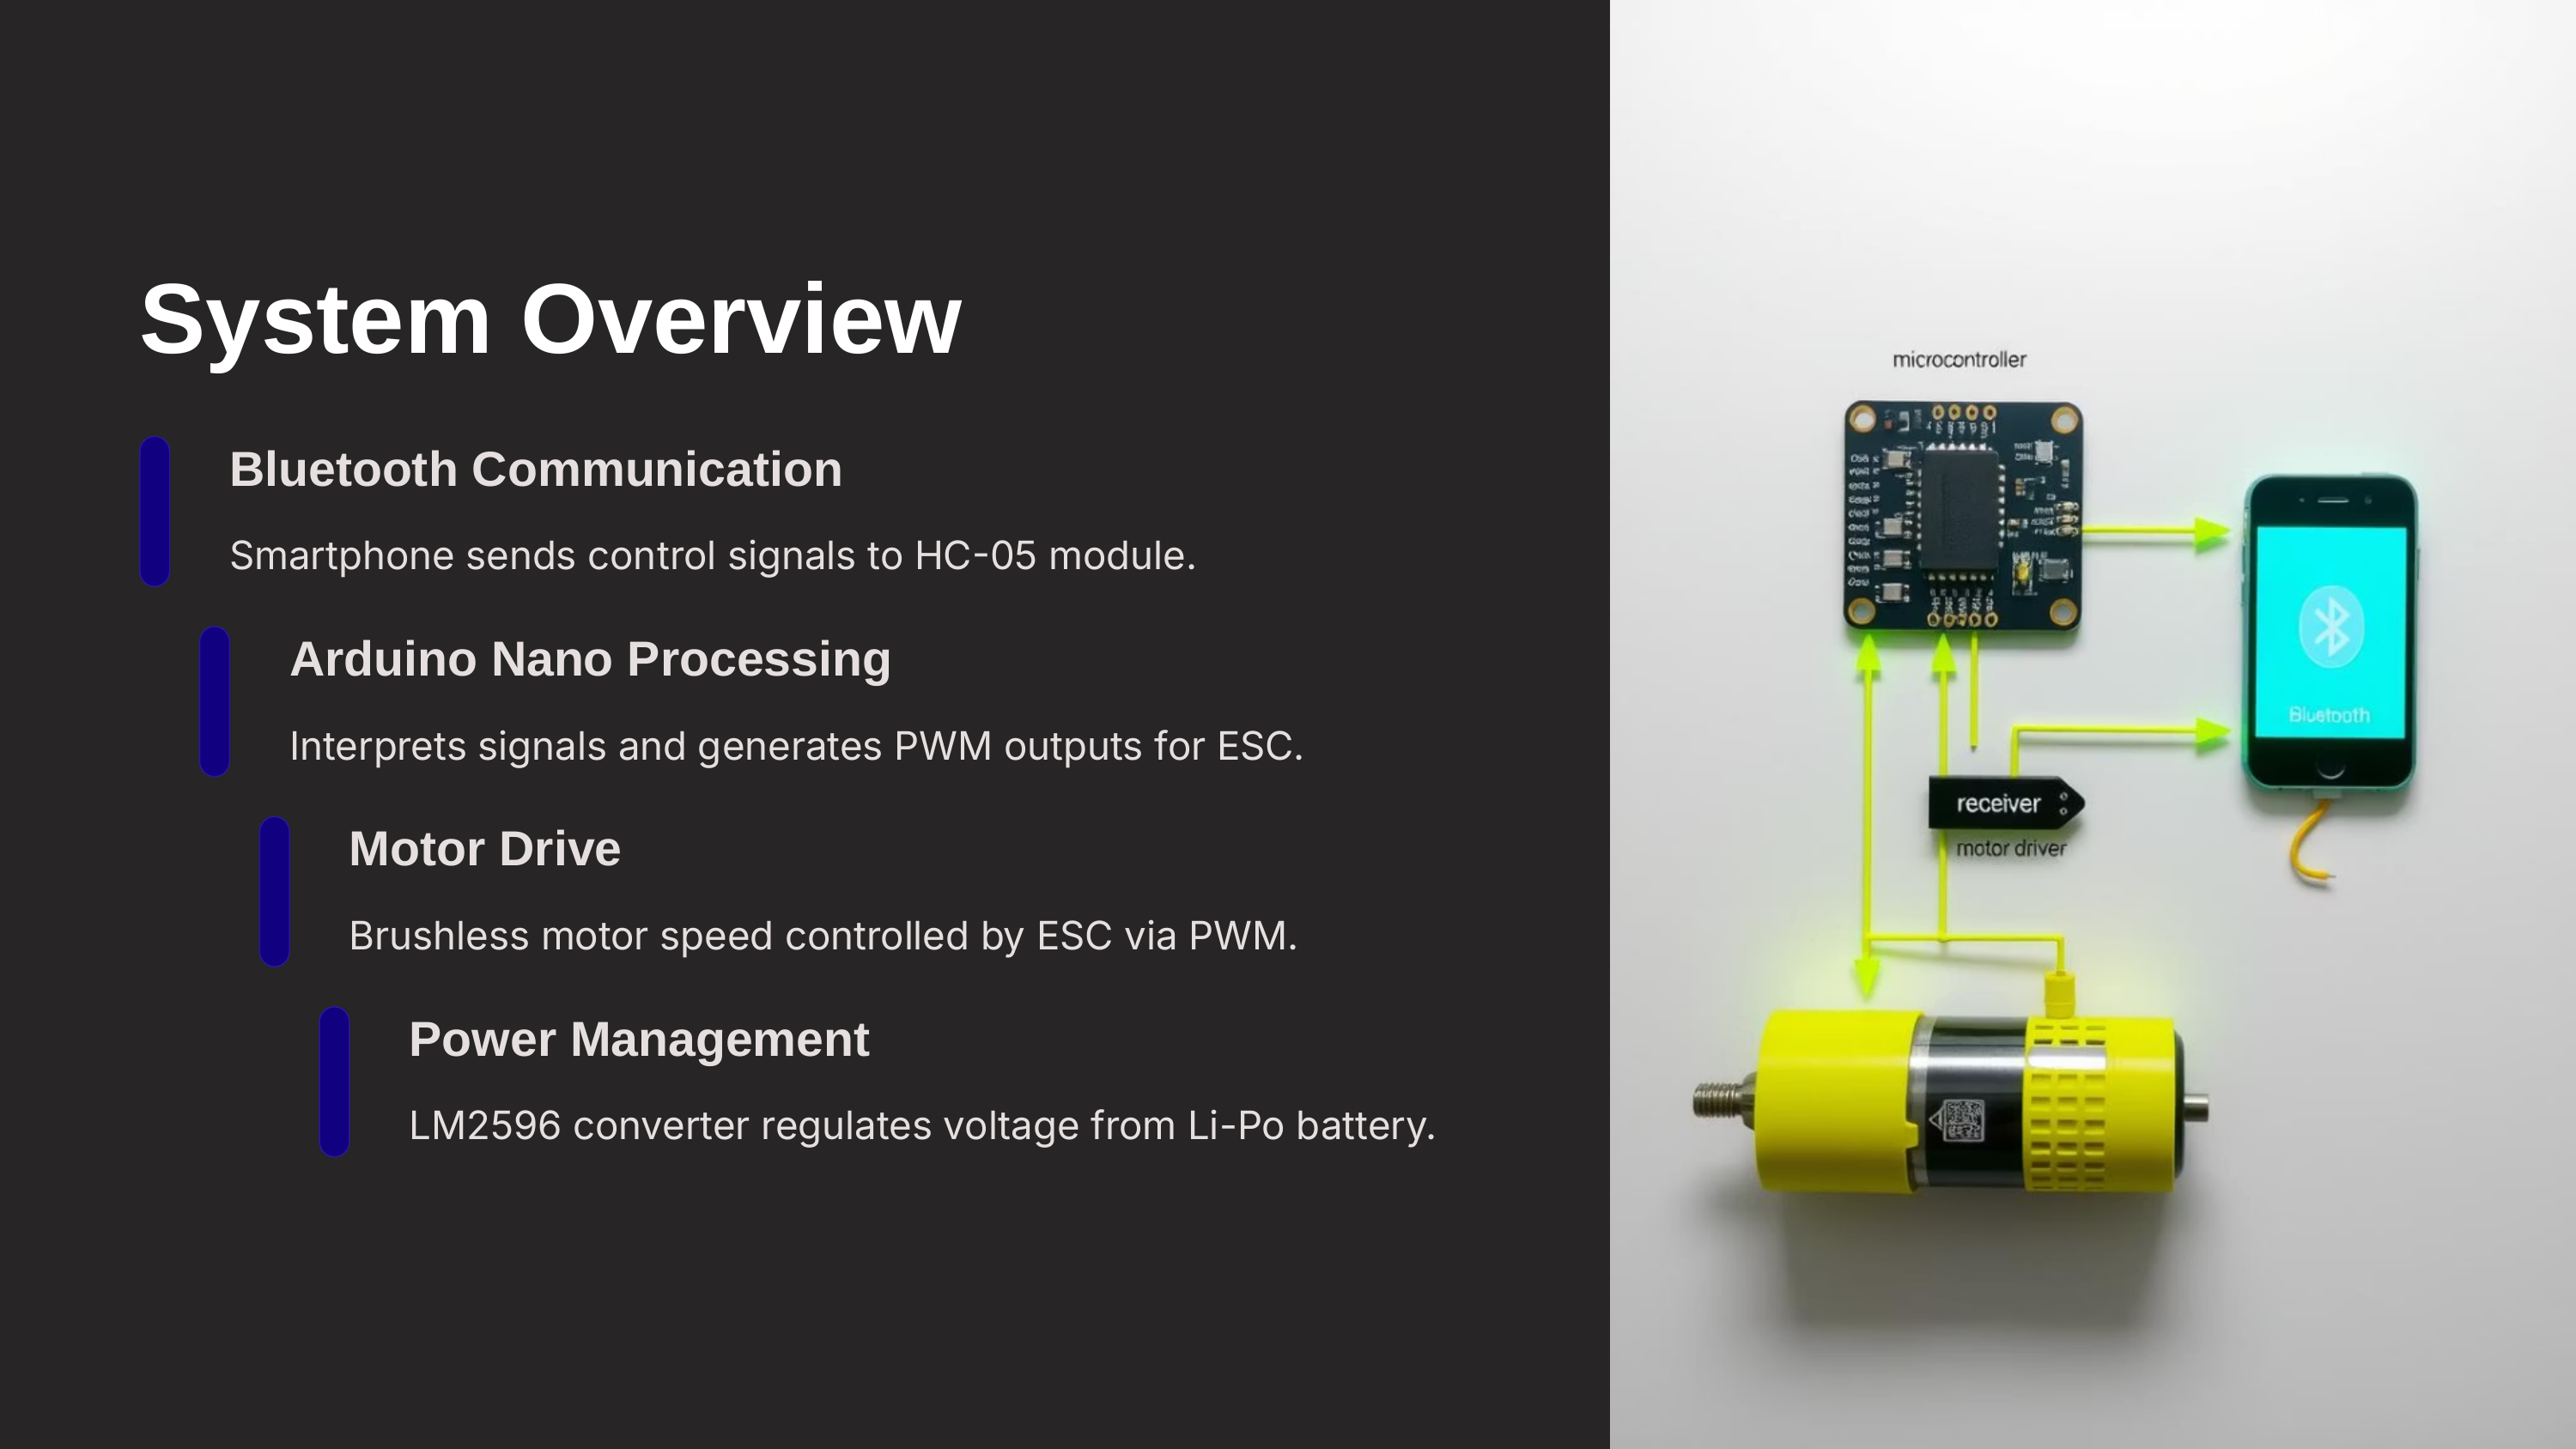

System Overview

Bluetooth Communication

Smartphone sends control signals to HC-05 module.

Arduino Nano Processing

Interprets signals and generates PWM outputs for ESC.

Motor Drive

Brushless motor speed controlled by ESC via PWM.

Power Management

LM2596 converter regulates voltage from Li-Po battery.